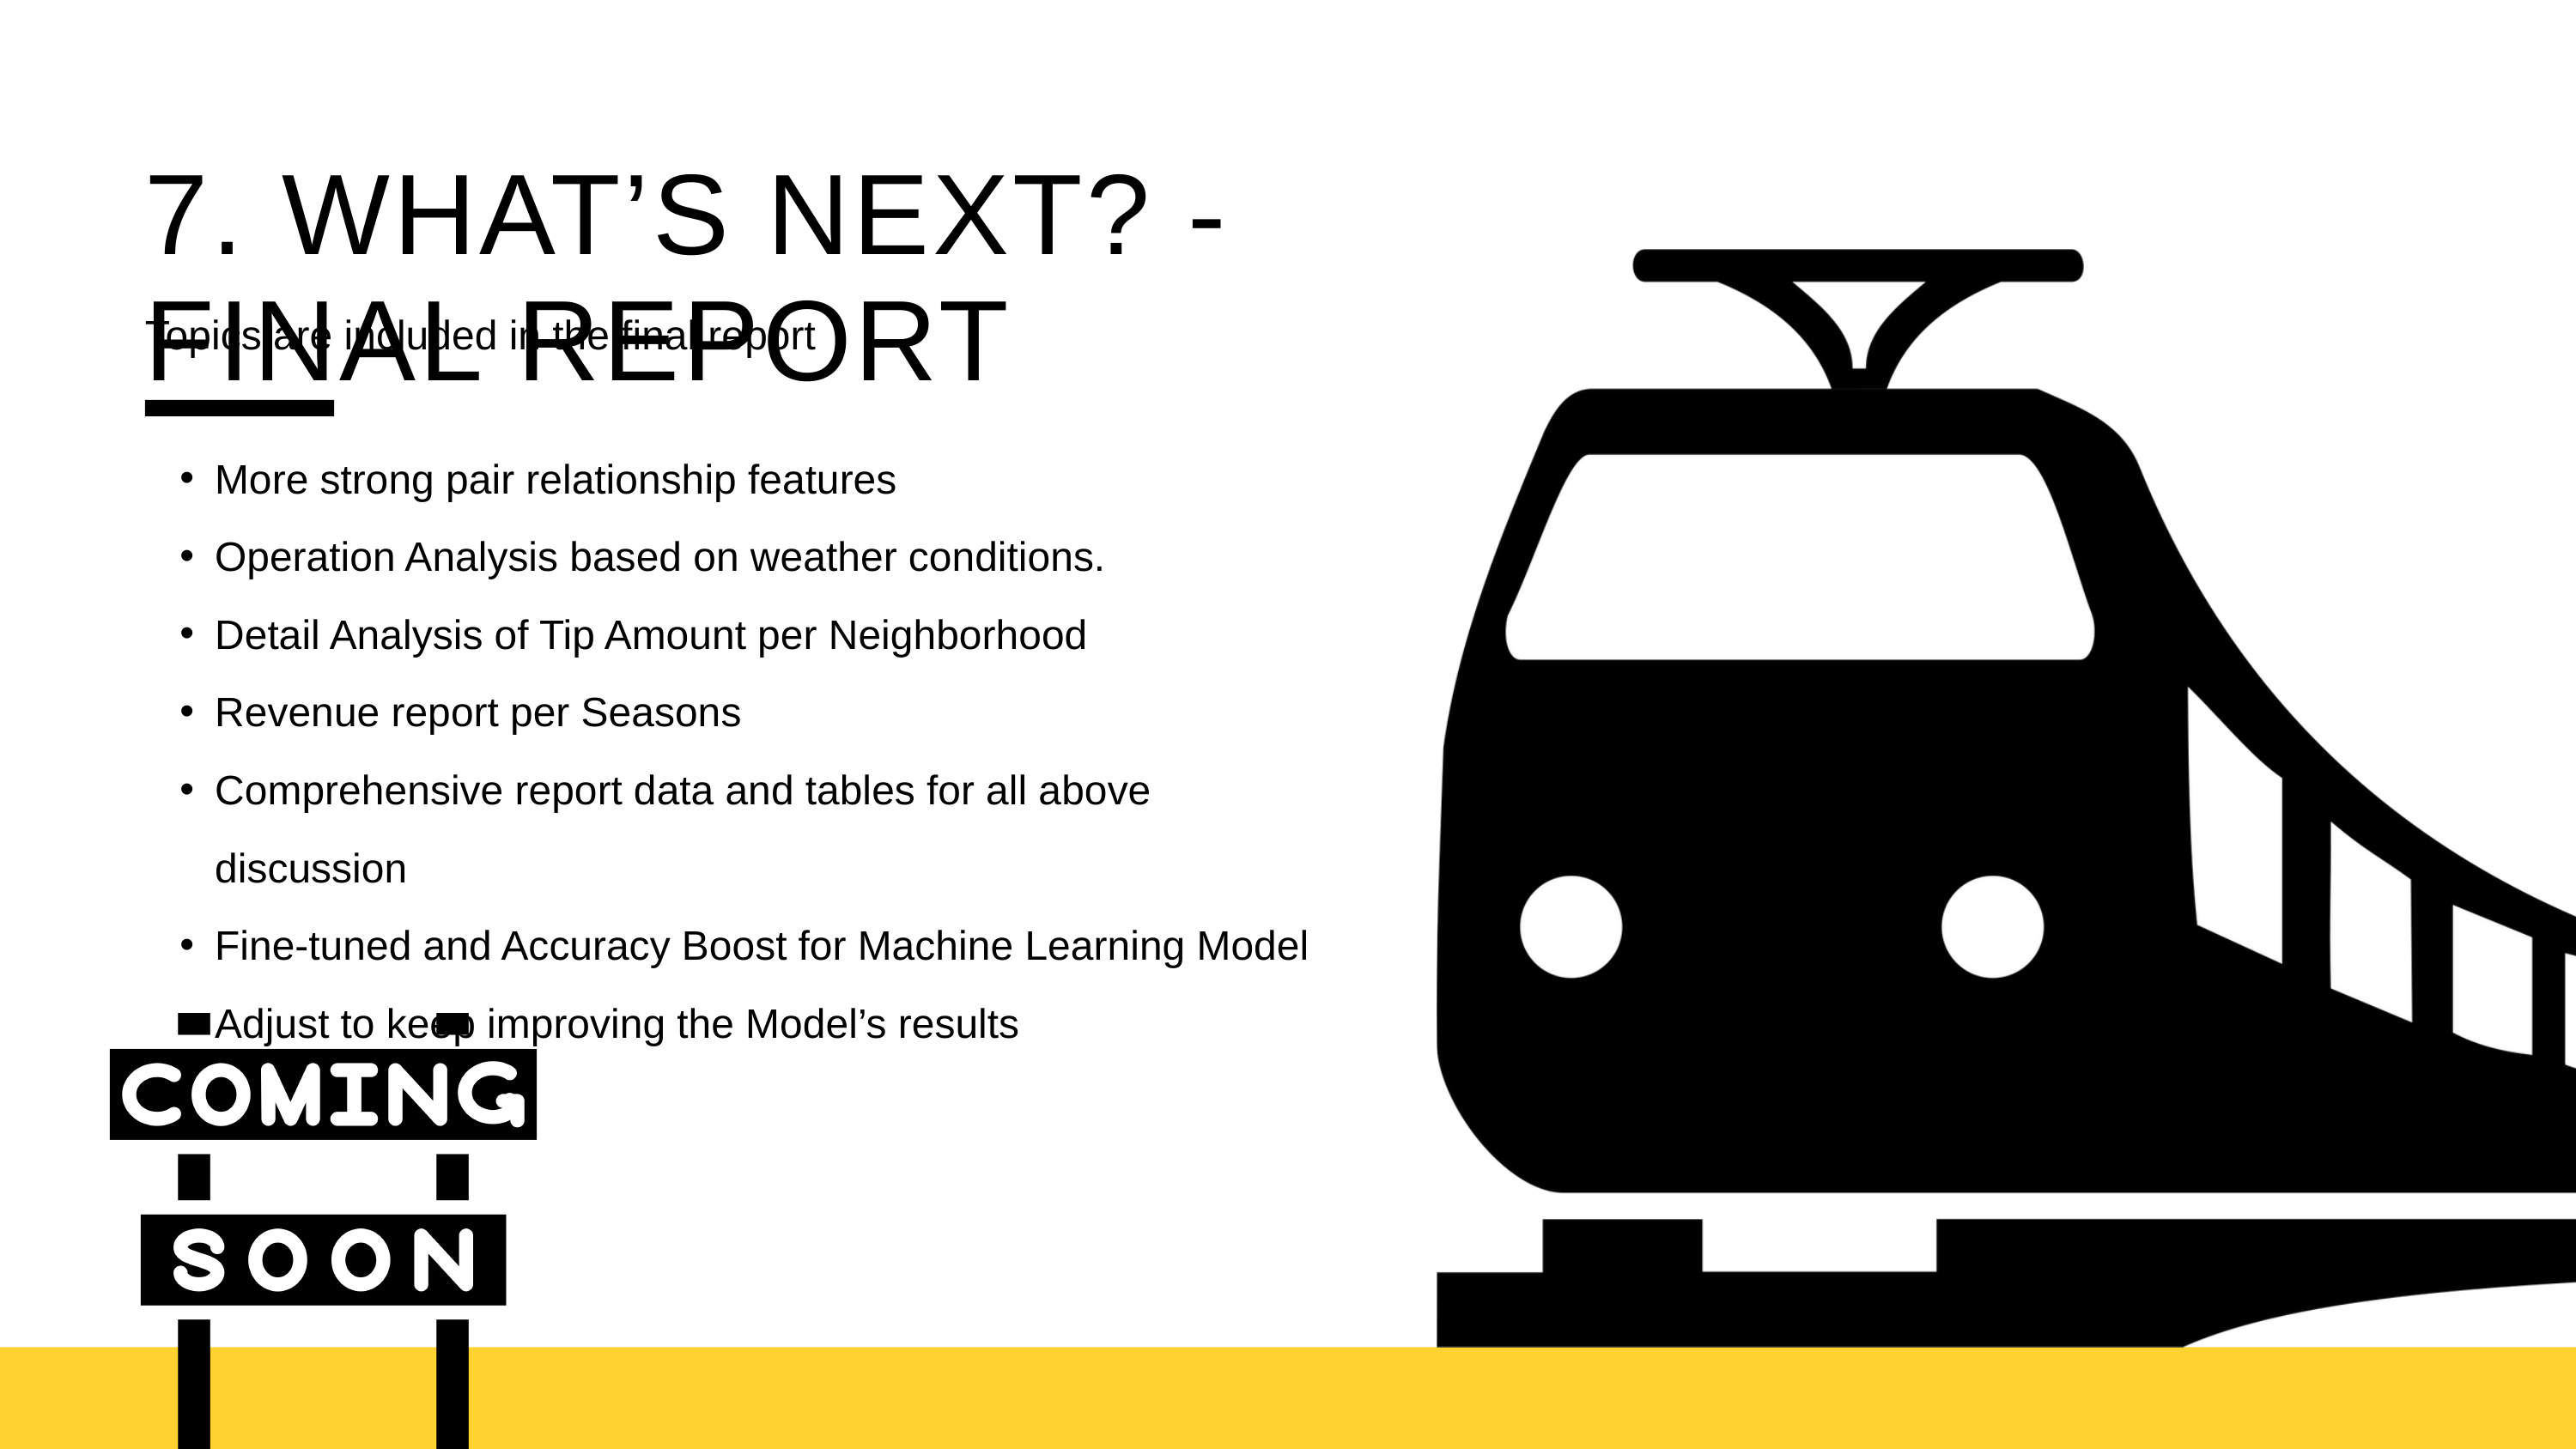

7. WHAT’S NEXT? - FINAL REPORT

Topics are included in the final report

More strong pair relationship features
Operation Analysis based on weather conditions.
Detail Analysis of Tip Amount per Neighborhood
Revenue report per Seasons
Comprehensive report data and tables for all above discussion
Fine-tuned and Accuracy Boost for Machine Learning Model
Adjust to keep improving the Model’s results